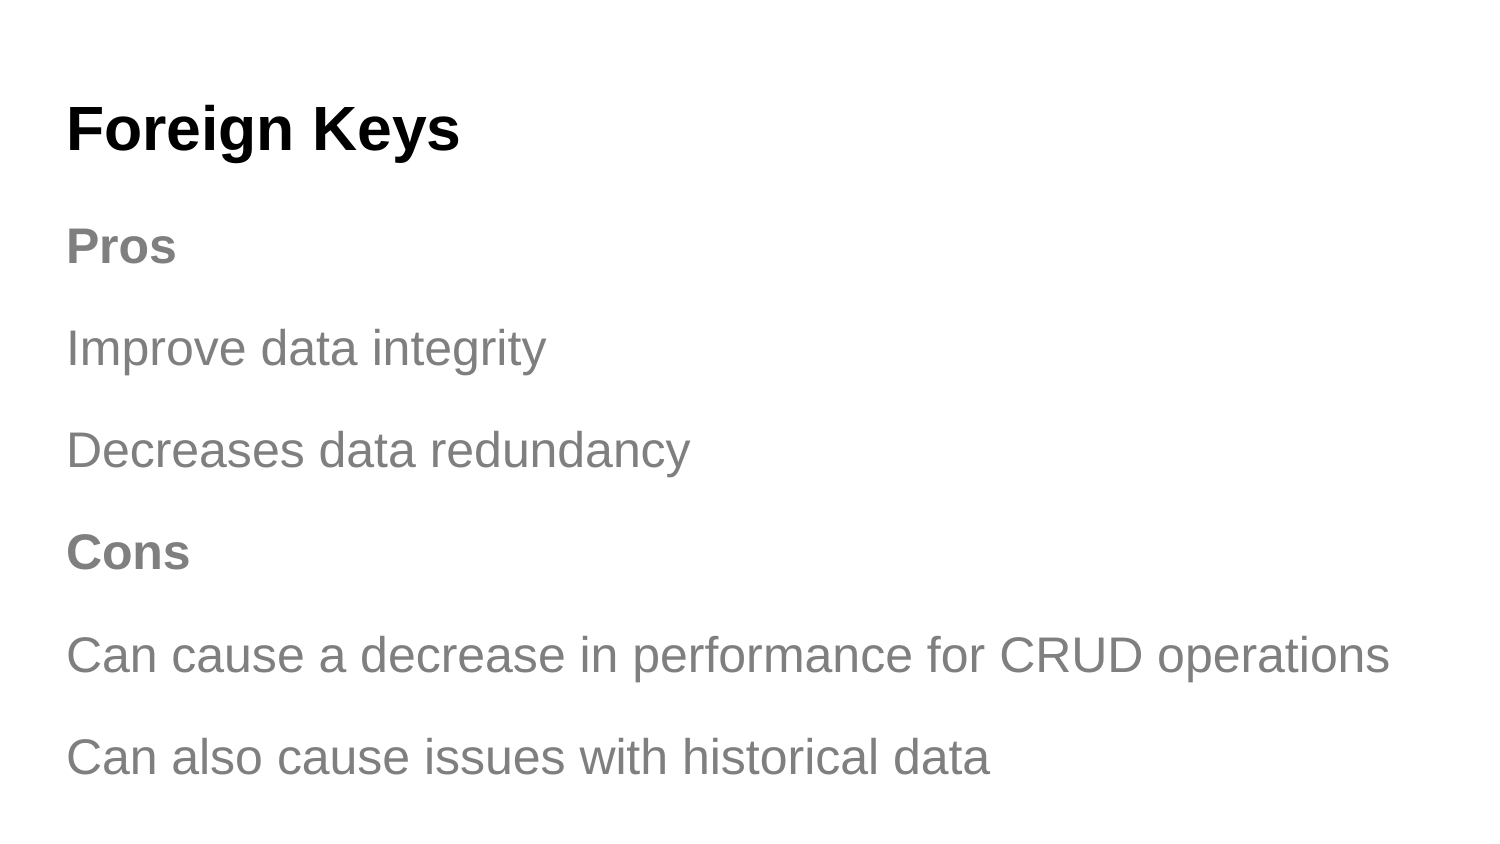

# Foreign Keys
Pros
Improve data integrity
Decreases data redundancy
Cons
Can cause a decrease in performance for CRUD operations
Can also cause issues with historical data